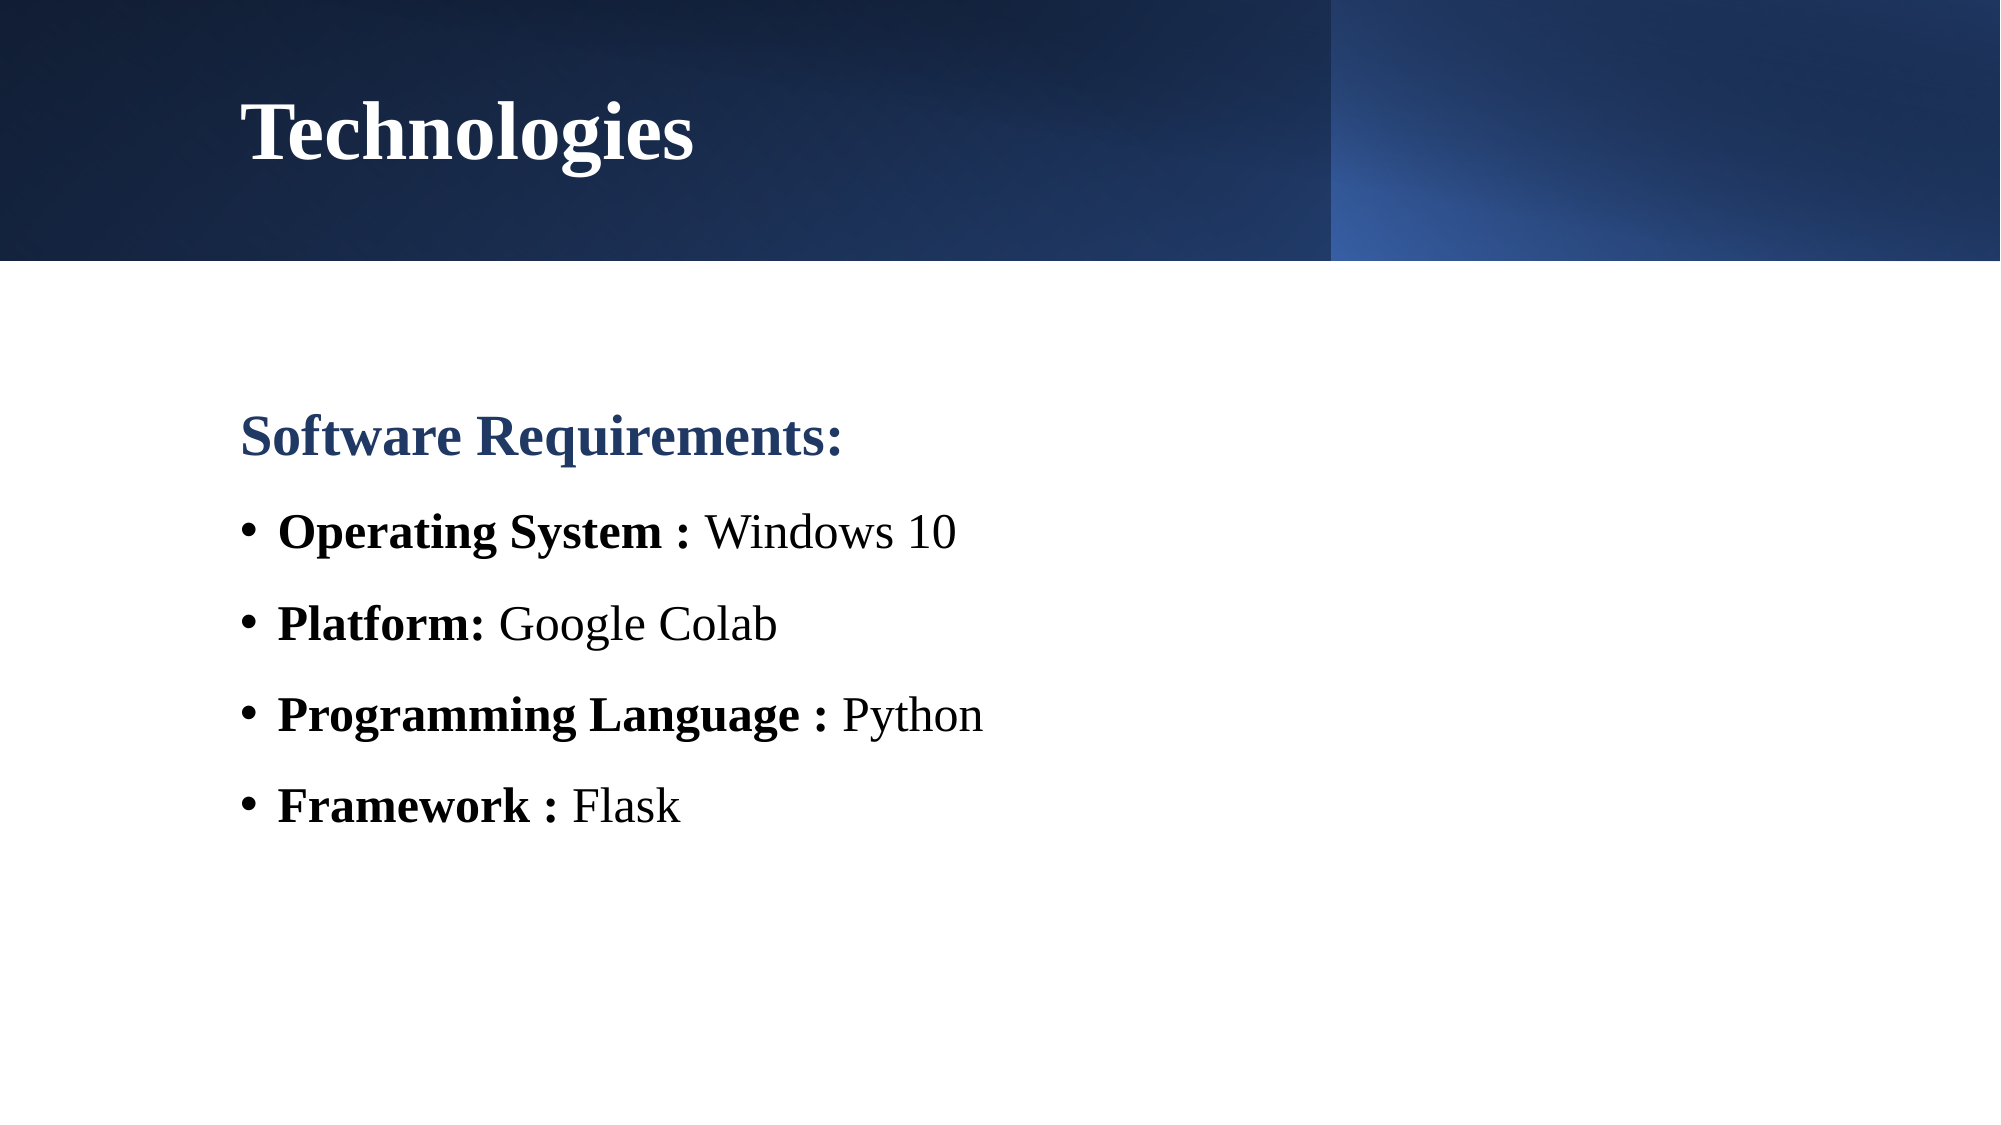

# Technologies
Software Requirements:
Operating System : Windows 10
Platform: Google Colab
Programming Language : Python
Framework : Flask